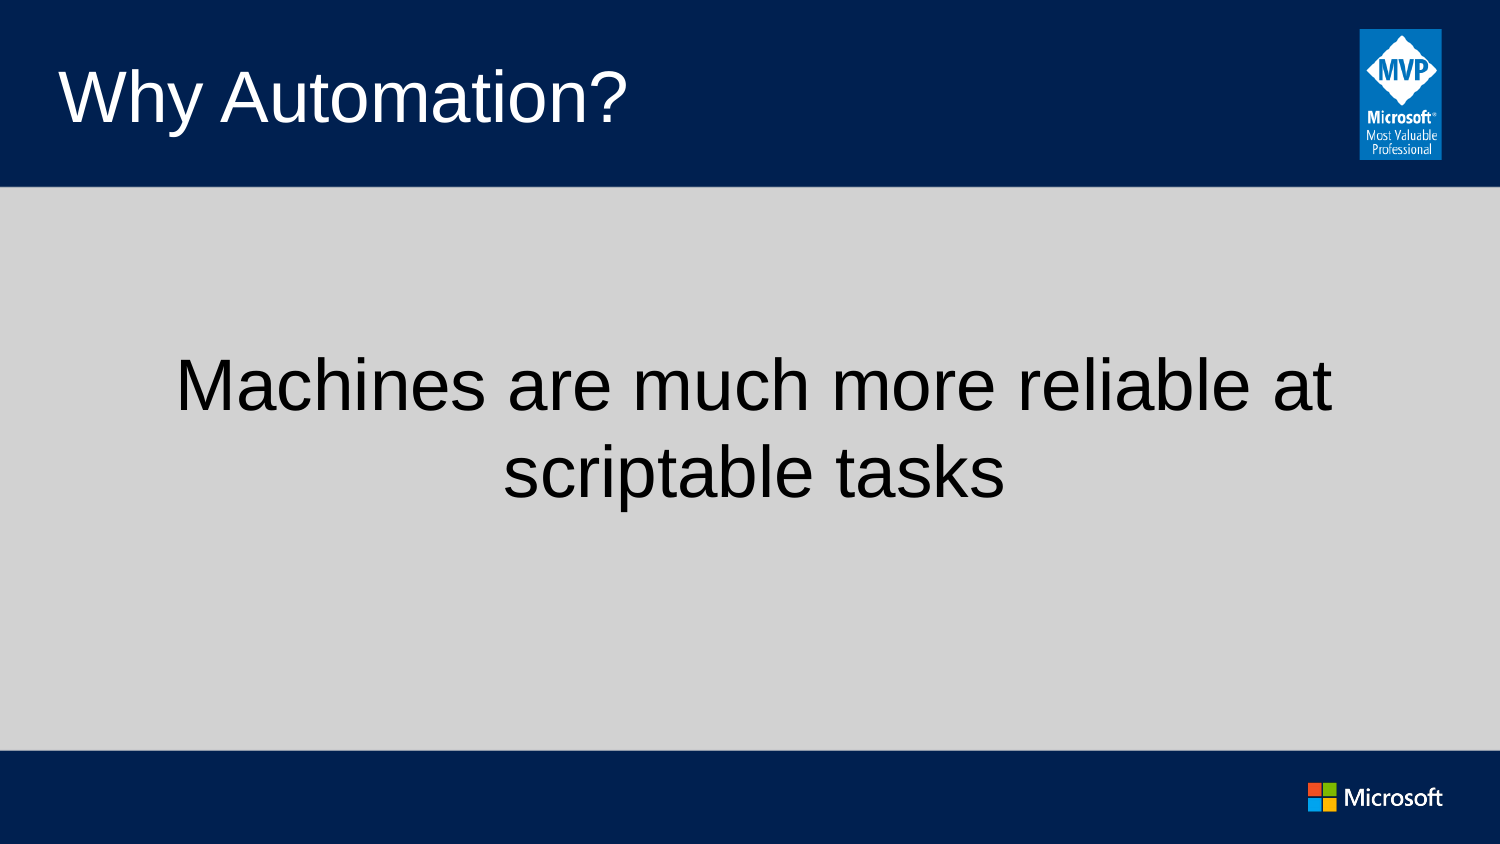

# Why Automation?

Machines are much more reliable at scriptable tasks